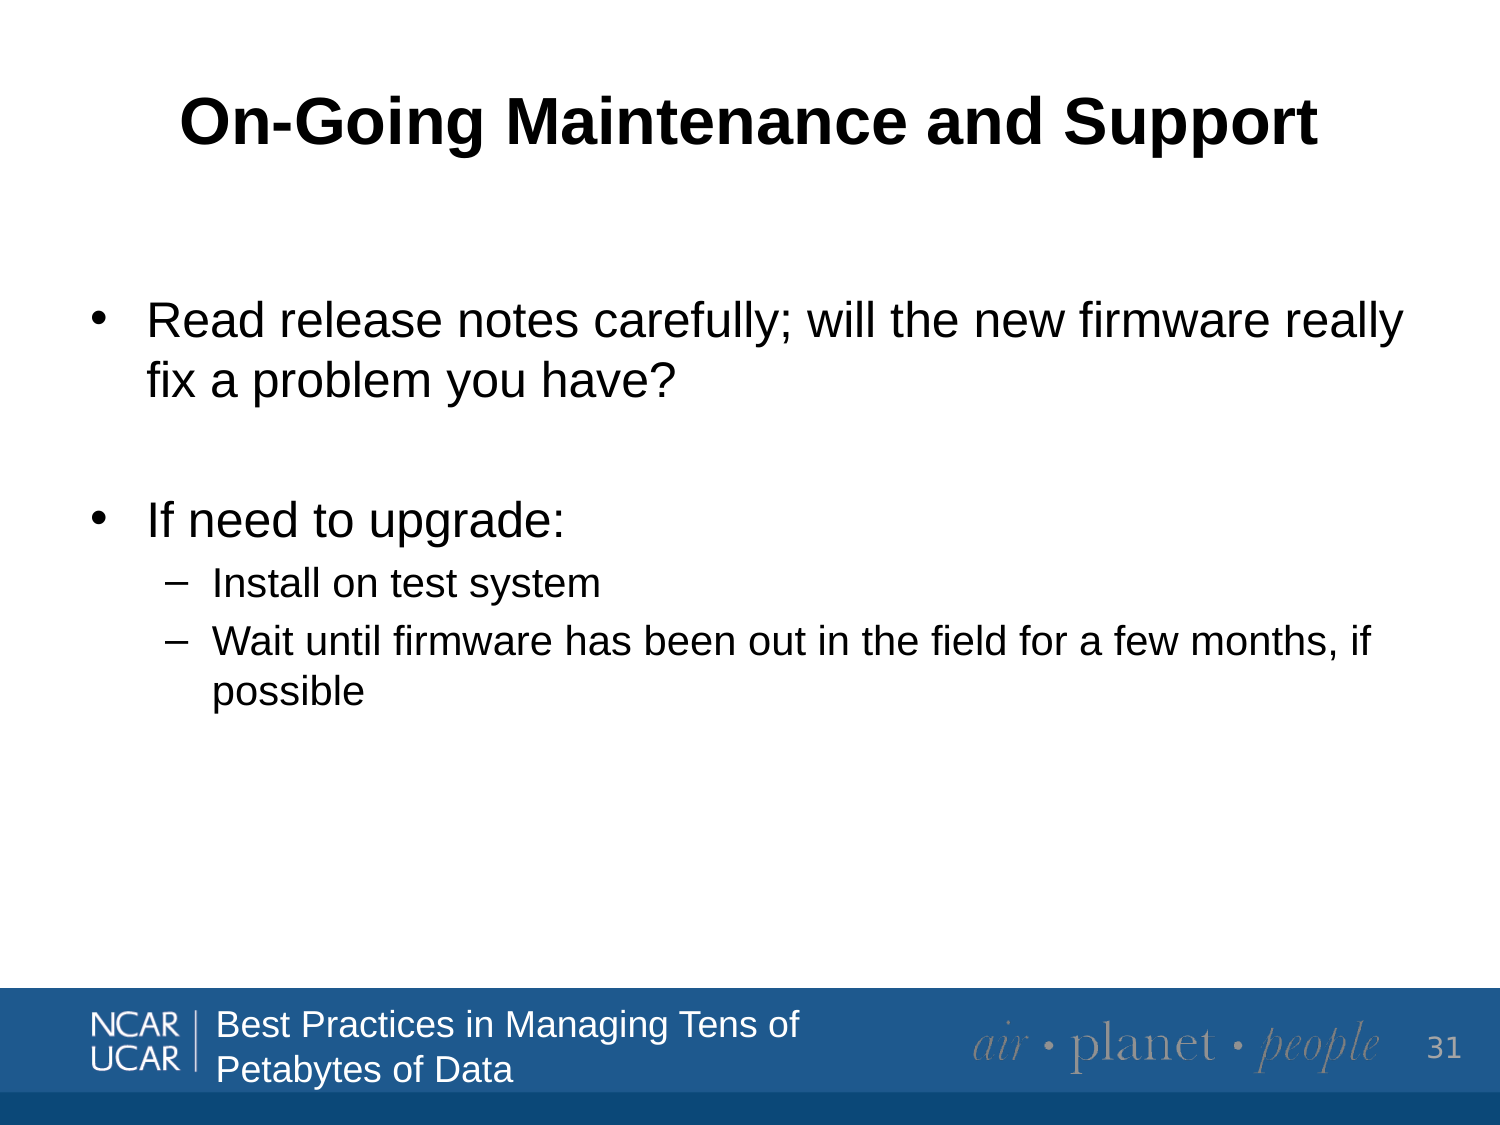

# On-Going Maintenance and Support

Read release notes carefully; will the new firmware really fix a problem you have?

If need to upgrade:
Install on test system
Wait until firmware has been out in the field for a few months, if possible

31